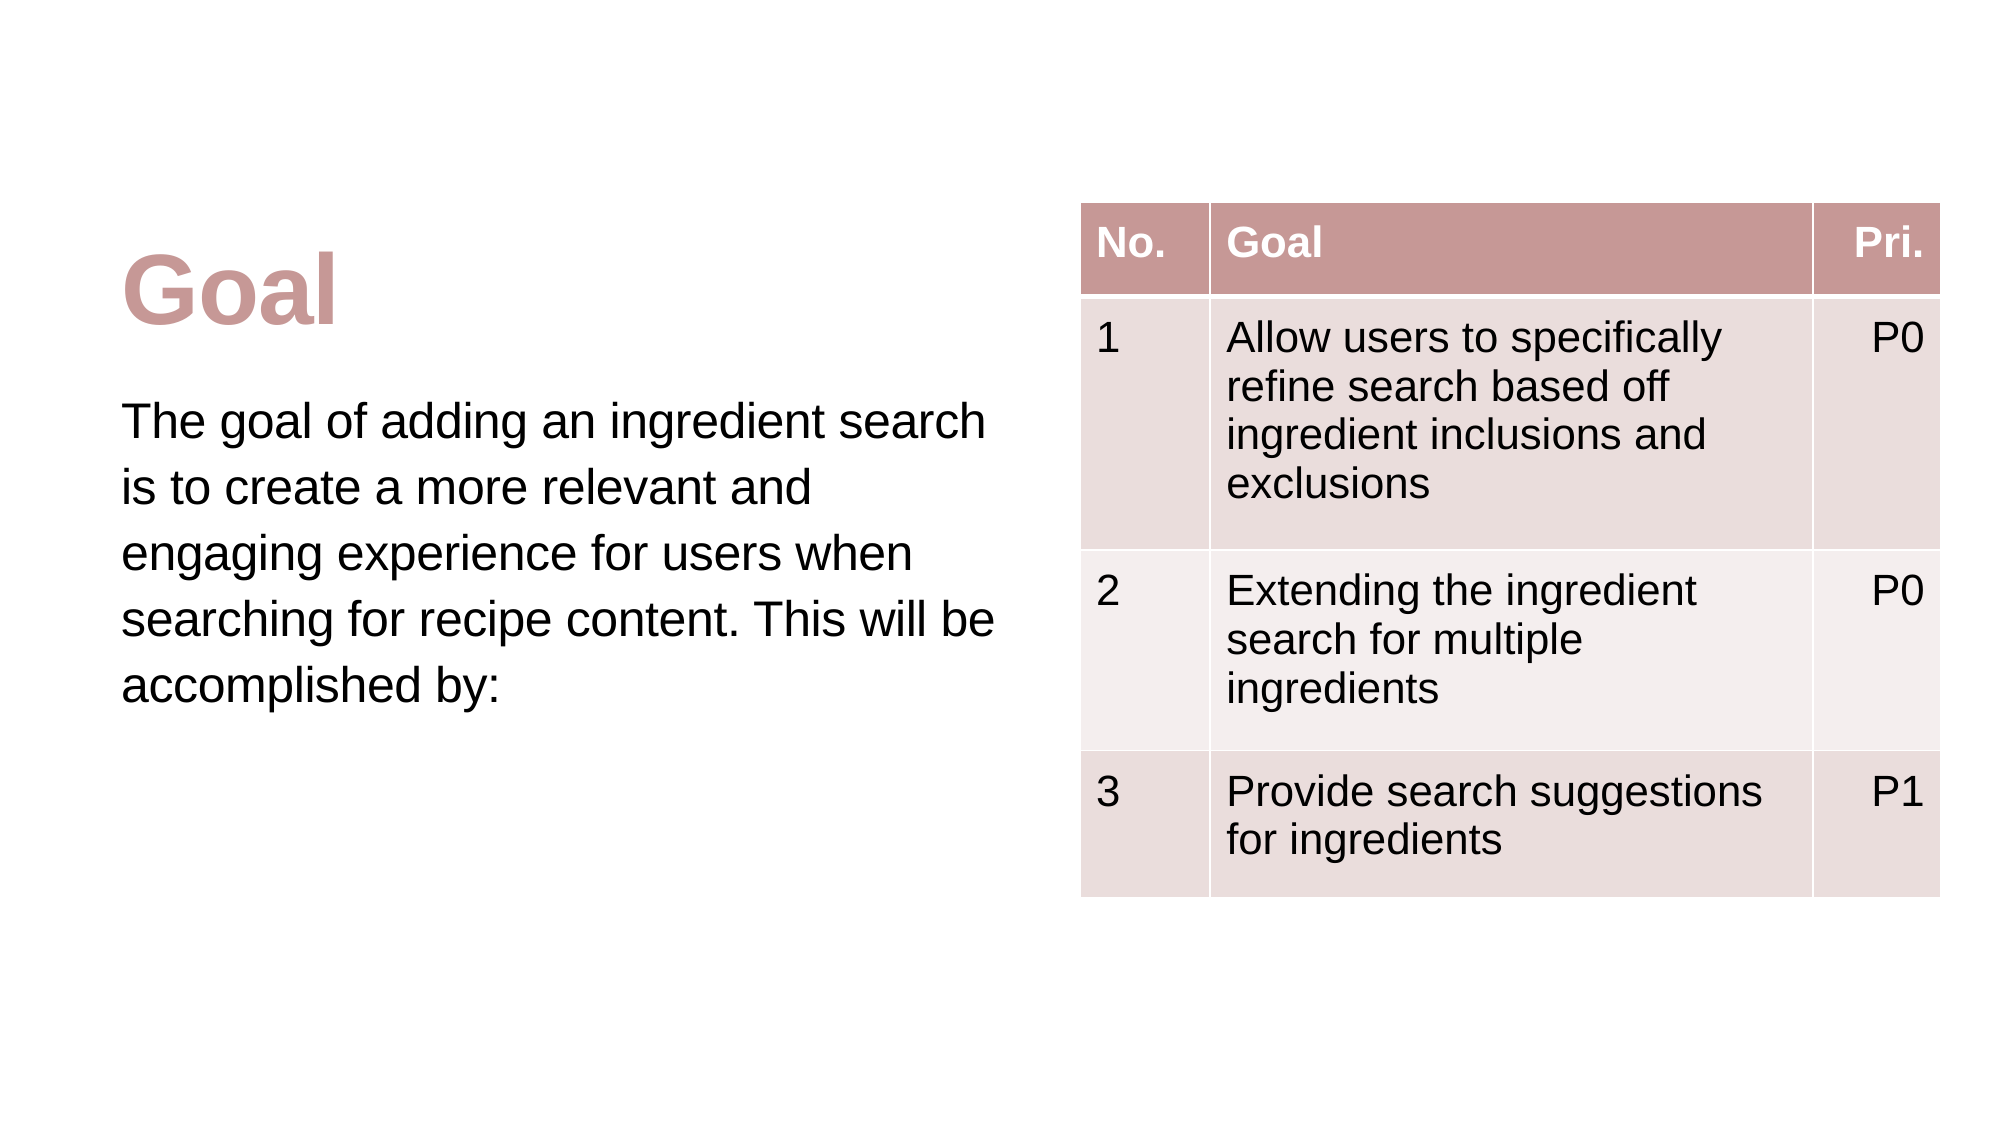

# Goal
| No. | Goal | Pri. |
| --- | --- | --- |
| 1 | Allow users to specifically refine search based off ingredient inclusions and exclusions | P0 |
| 2 | Extending the ingredient search for multiple ingredients | P0 |
| 3 | Provide search suggestions for ingredients | P1 |
The goal of adding an ingredient search is to create a more relevant and engaging experience for users when searching for recipe content. This will be accomplished by: